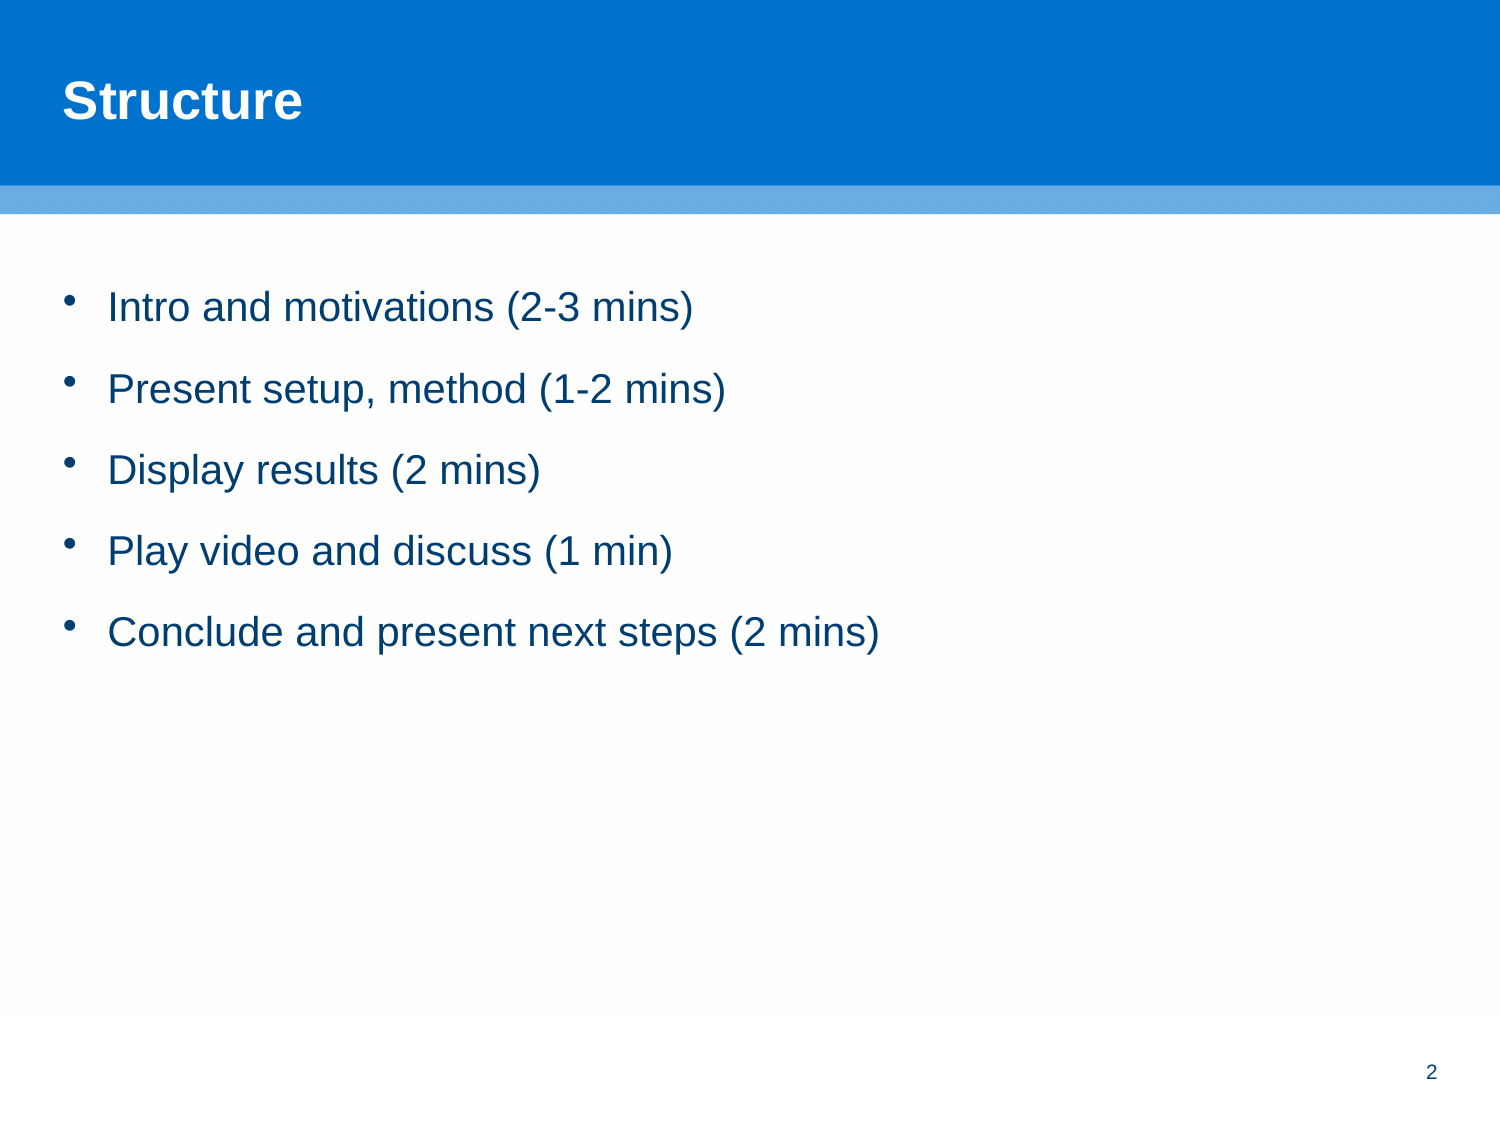

# Structure
Intro and motivations (2-3 mins)
Present setup, method (1-2 mins)
Display results (2 mins)
Play video and discuss (1 min)
Conclude and present next steps (2 mins)
2